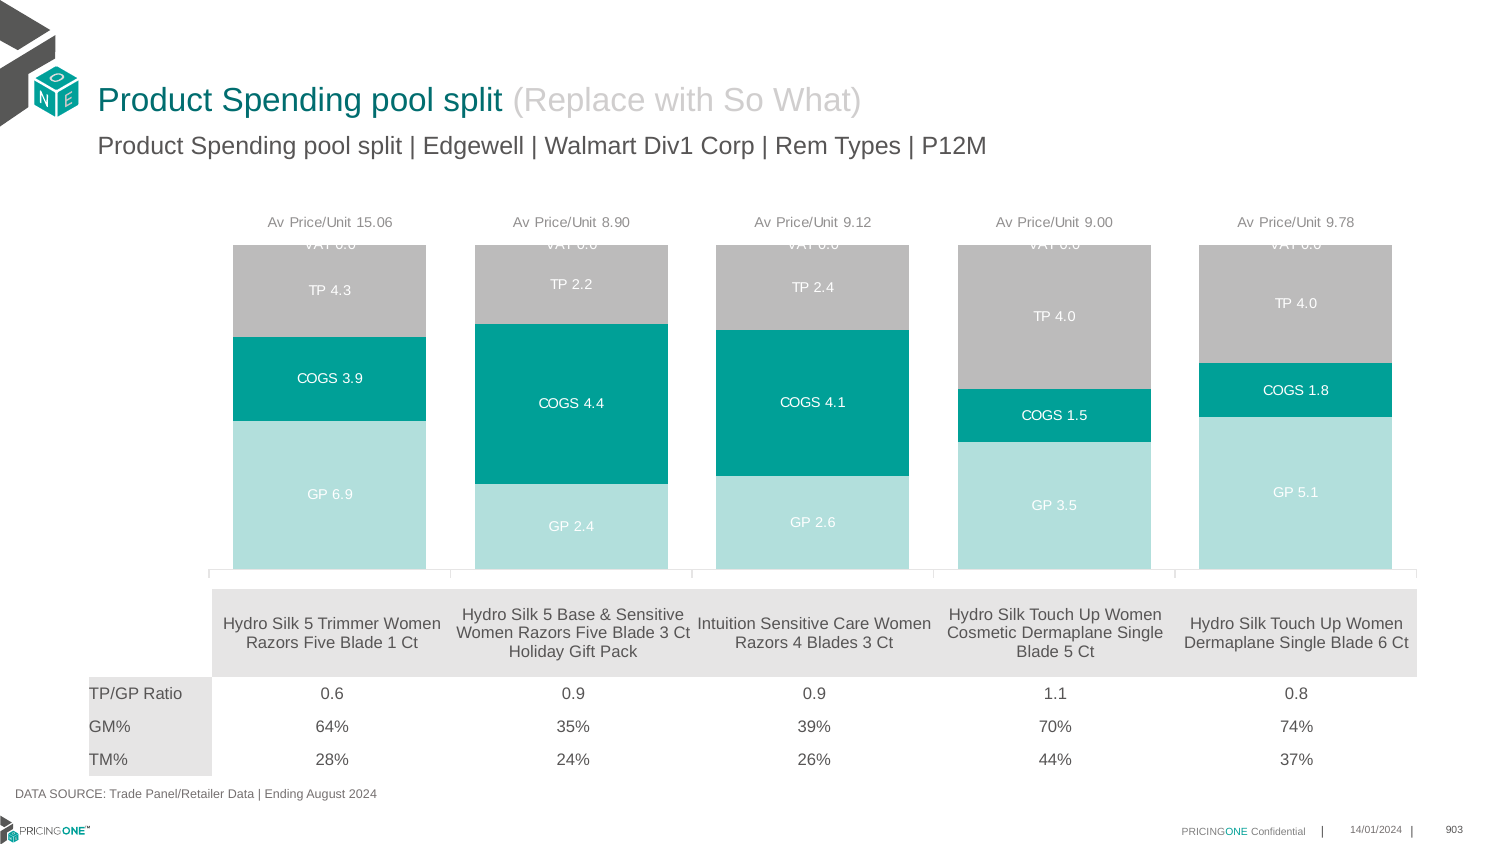

# Product Spending pool split (Replace with So What)
Product Spending pool split | Edgewell | Walmart Div1 Corp | Rem Types | P12M

### Chart

| Category | GP | COGS | TP | VAT |
|---|---|---|---|---|
| Av Price/Unit 15.06 | 6.8792207391113065 | 3.9057876154861413 | 4.276157375714911 | 0.0 |
| Av Price/Unit 8.90 | 2.3635 | 4.3985 | 2.186484389425094 | 0.0 |
| Av Price/Unit 9.12 | 2.6237000000000004 | 4.1382 | 2.3968261574657594 | 0.0 |
| Av Price/Unit 9.00 | 3.5213839024055456 | 1.4934346247554993 | 3.985215788751244 | 0.0 |
| Av Price/Unit 9.78 | 5.1413 | 1.8332 | 4.014246958637469 | 0.0 |
|  | Hydro Silk 5 Trimmer Women Razors Five Blade 1 Ct | Hydro Silk 5 Base & Sensitive Women Razors Five Blade 3 Ct Holiday Gift Pack | Intuition Sensitive Care Women Razors 4 Blades 3 Ct | Hydro Silk Touch Up Women Cosmetic Dermaplane Single Blade 5 Ct | Hydro Silk Touch Up Women Dermaplane Single Blade 6 Ct |
| --- | --- | --- | --- | --- | --- |
| TP/GP Ratio | 0.6 | 0.9 | 0.9 | 1.1 | 0.8 |
| GM% | 64% | 35% | 39% | 70% | 74% |
| TM% | 28% | 24% | 26% | 44% | 37% |
DATA SOURCE: Trade Panel/Retailer Data | Ending August 2024

14/01/2024
903